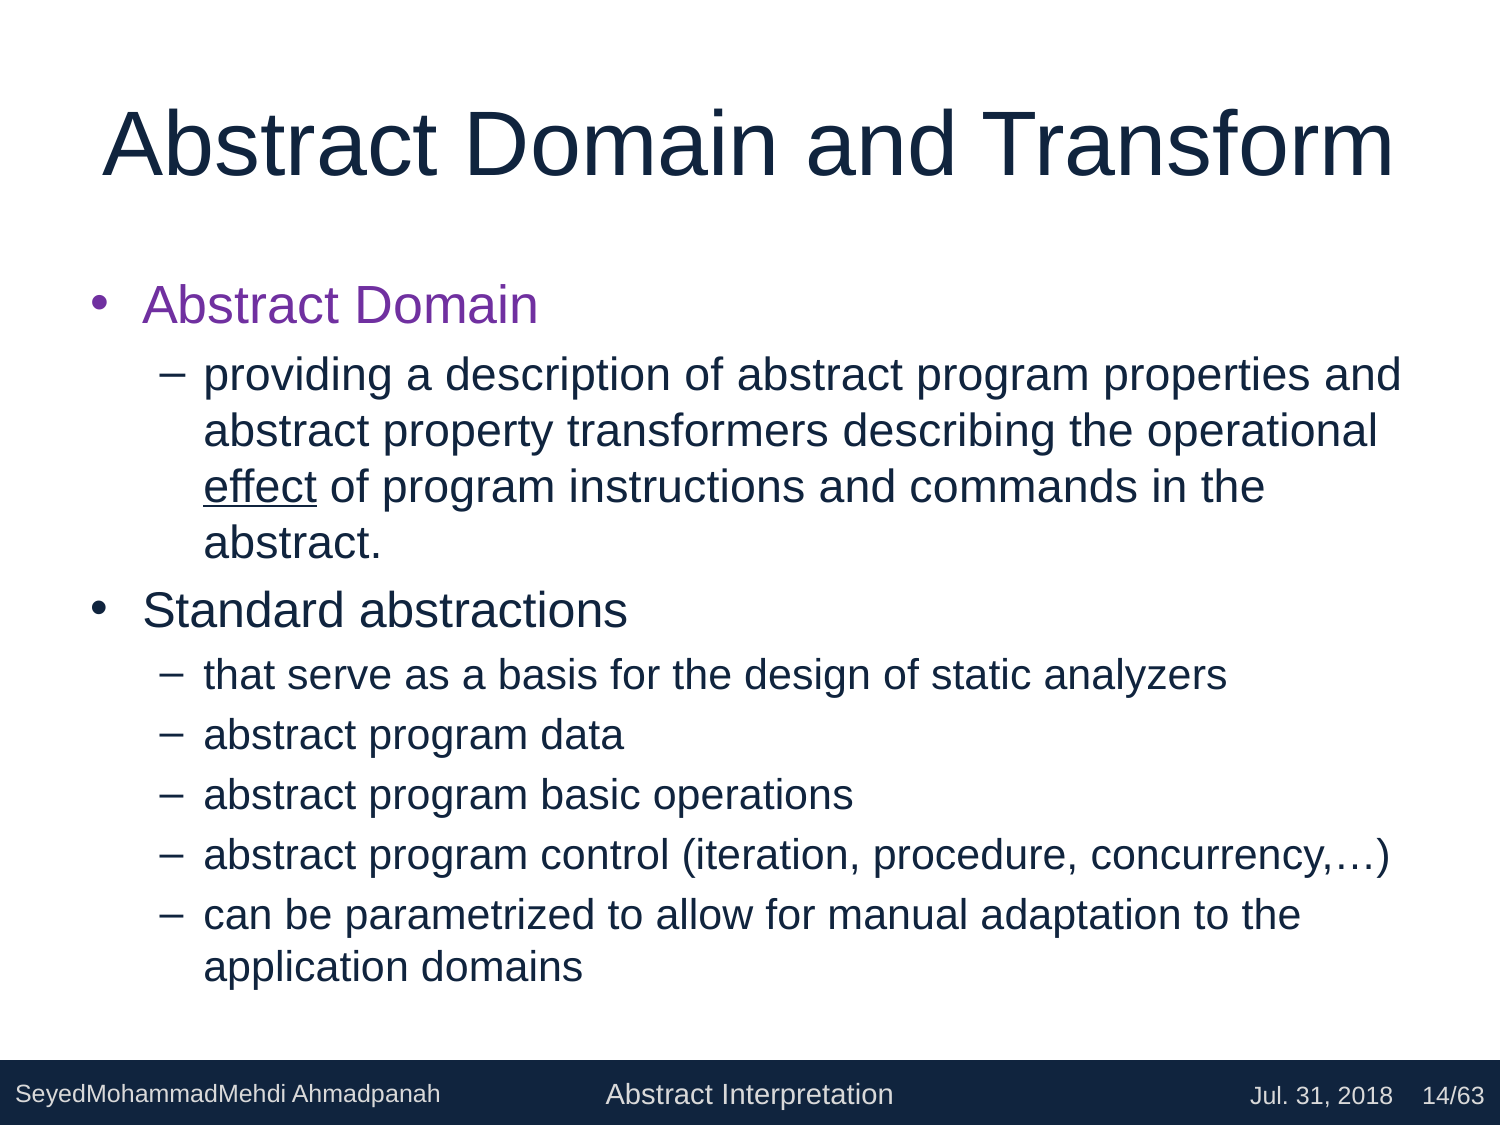

# Abstract Domain and Transform
Abstract Domain
providing a description of abstract program properties and abstract property transformers describing the operational effect of program instructions and commands in the abstract.
Standard abstractions
that serve as a basis for the design of static analyzers
abstract program data
abstract program basic operations
abstract program control (iteration, procedure, concurrency,…)
can be parametrized to allow for manual adaptation to the application domains